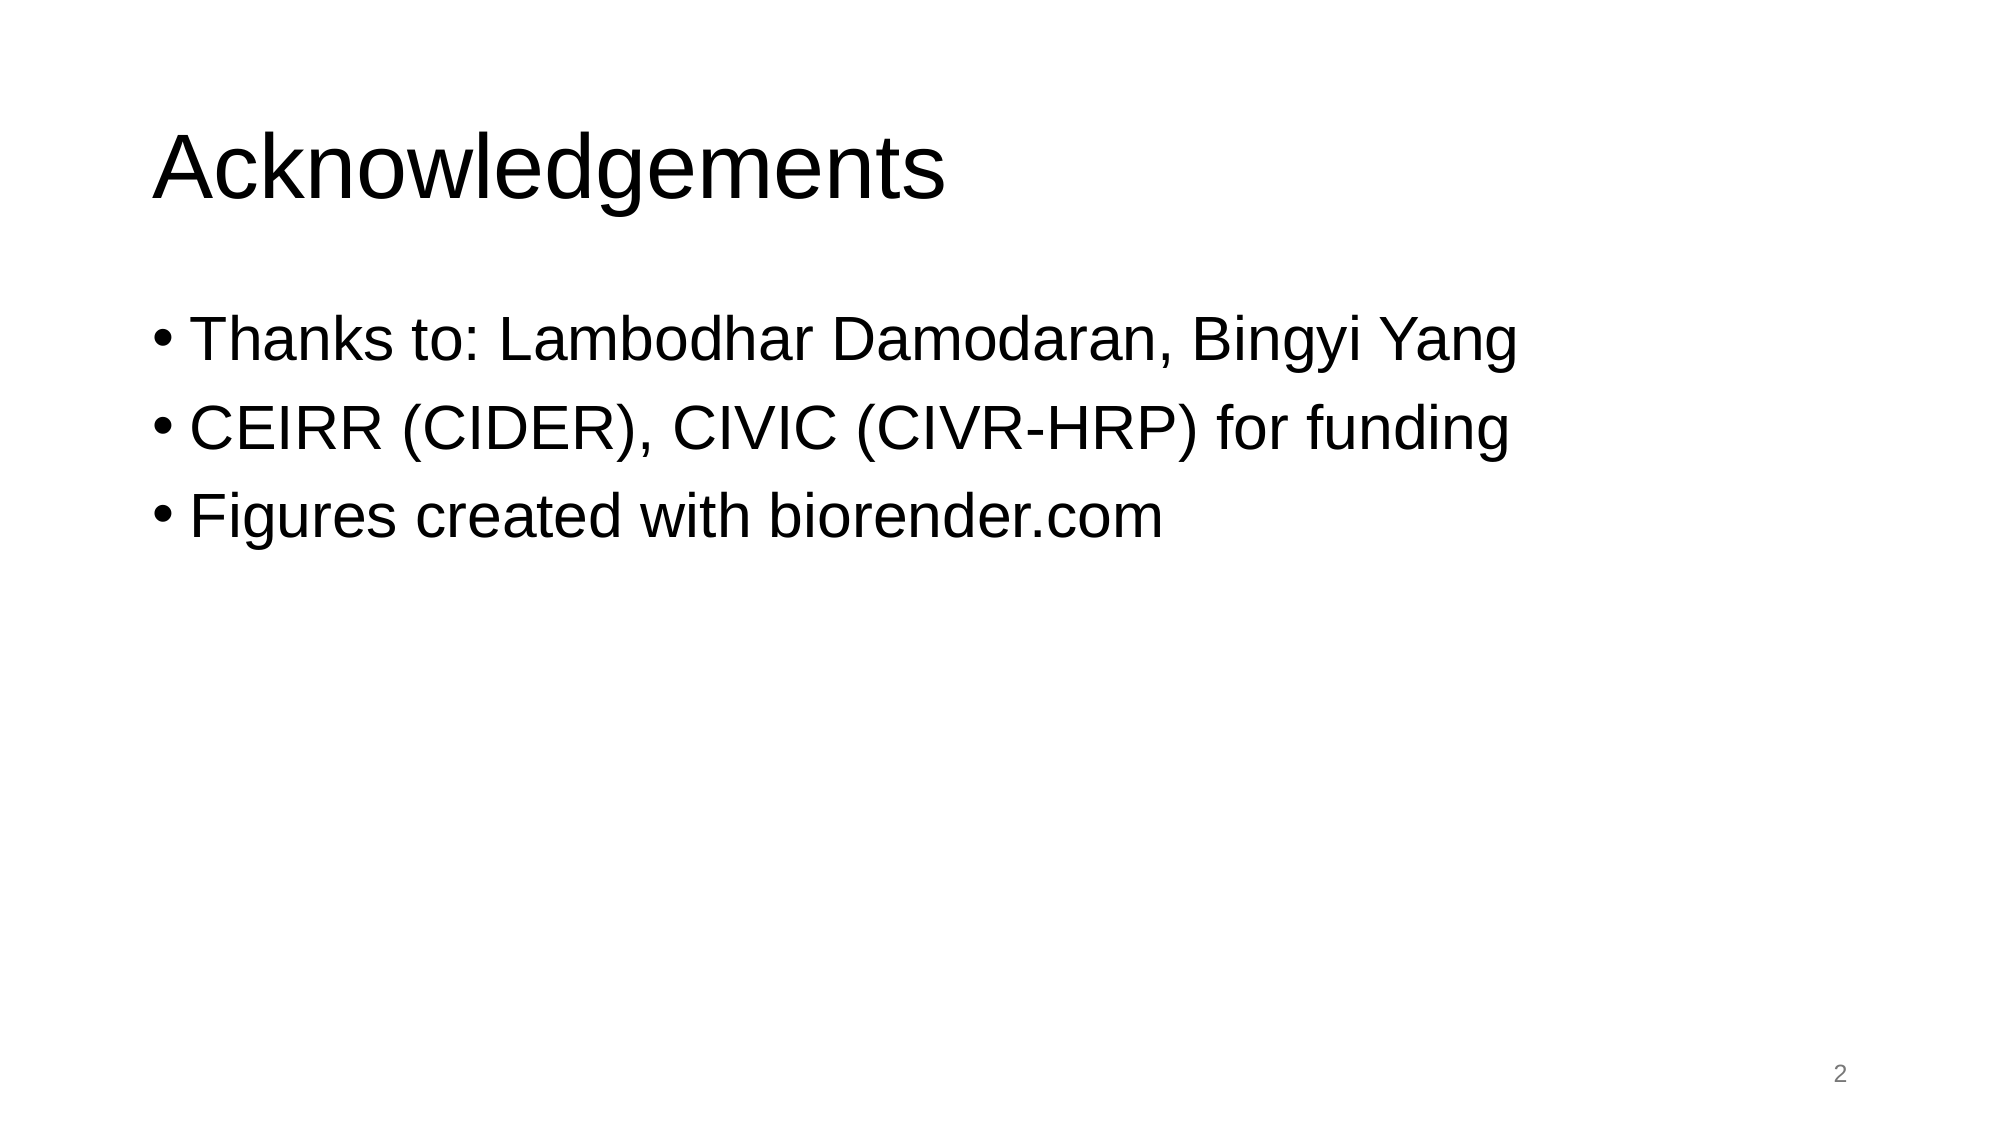

# Acknowledgements
Thanks to: Lambodhar Damodaran, Bingyi Yang
CEIRR (CIDER), CIVIC (CIVR-HRP) for funding
Figures created with biorender.com
2